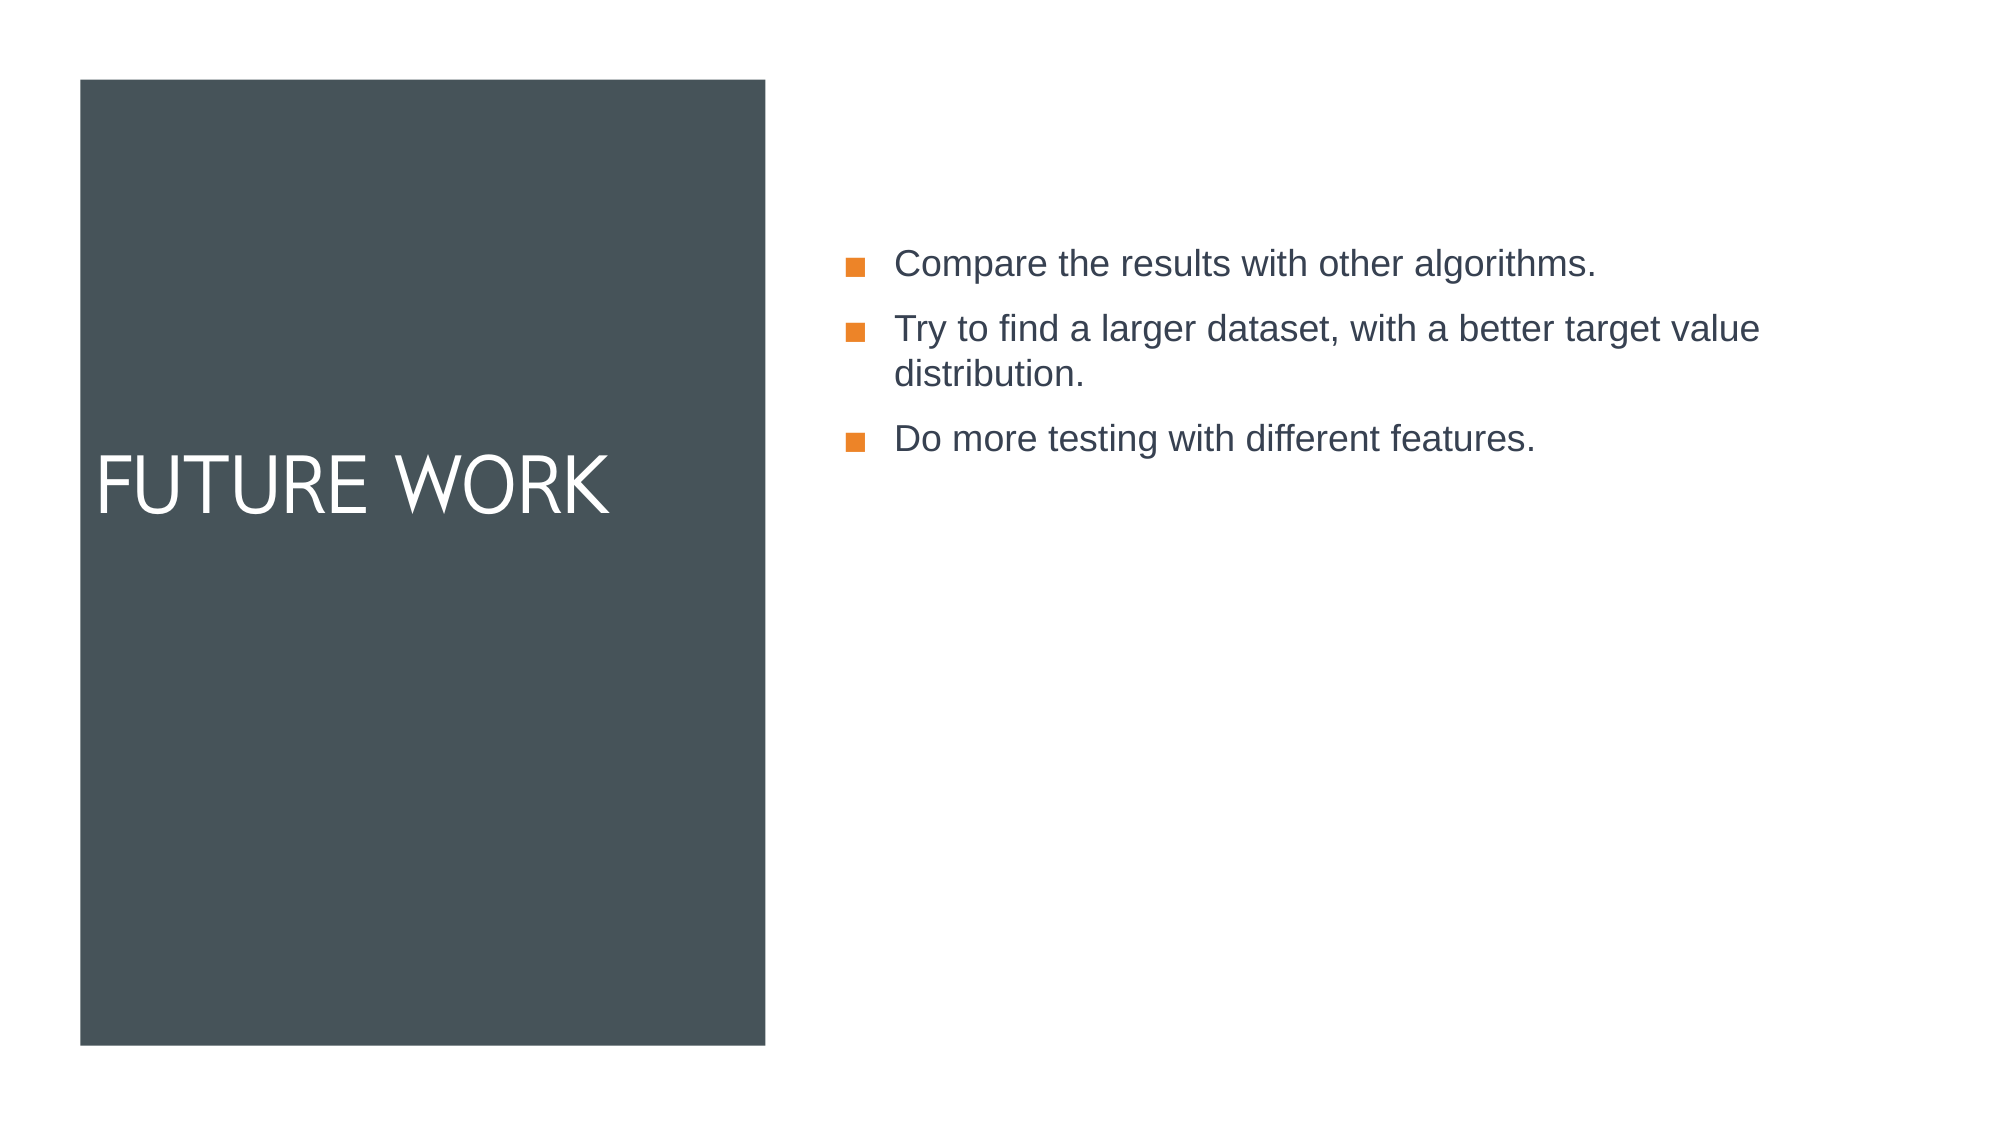

# FUTURE WORK

Compare the results with other algorithms.
Try to find a larger dataset, with a better target value distribution.
Do more testing with different features.